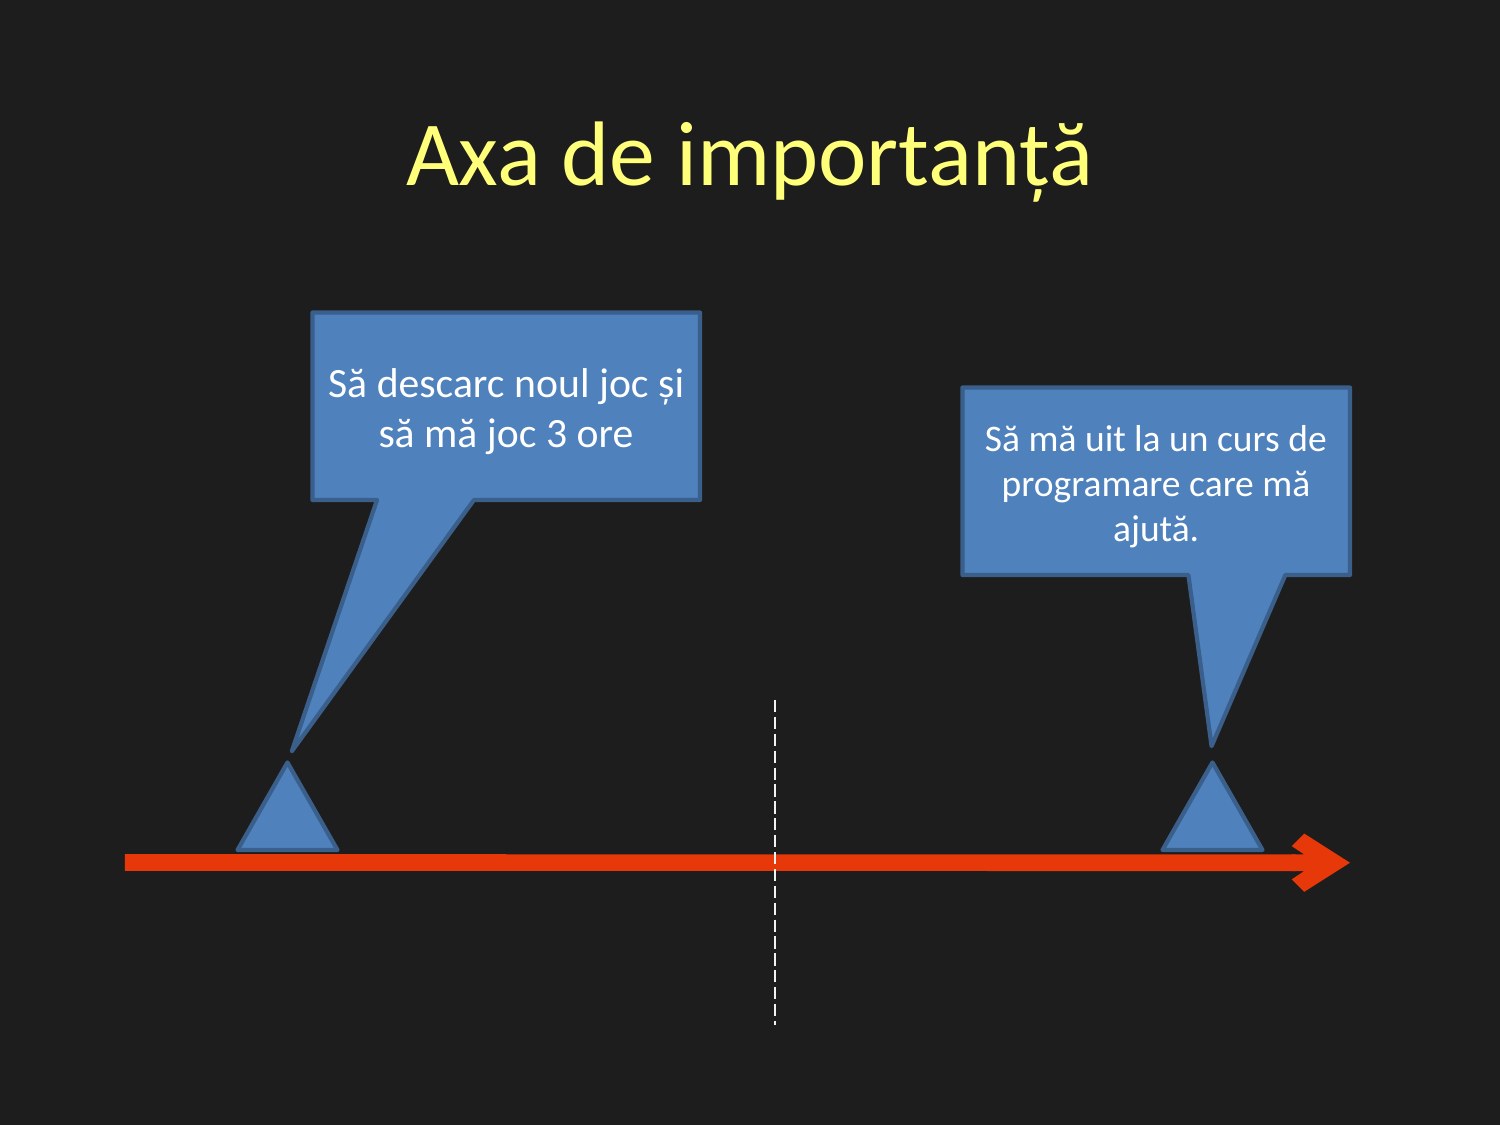

Axa de importanță
Să descarc noul joc și să mă joc 3 ore
Să mă uit la un curs de programare care mă ajută.